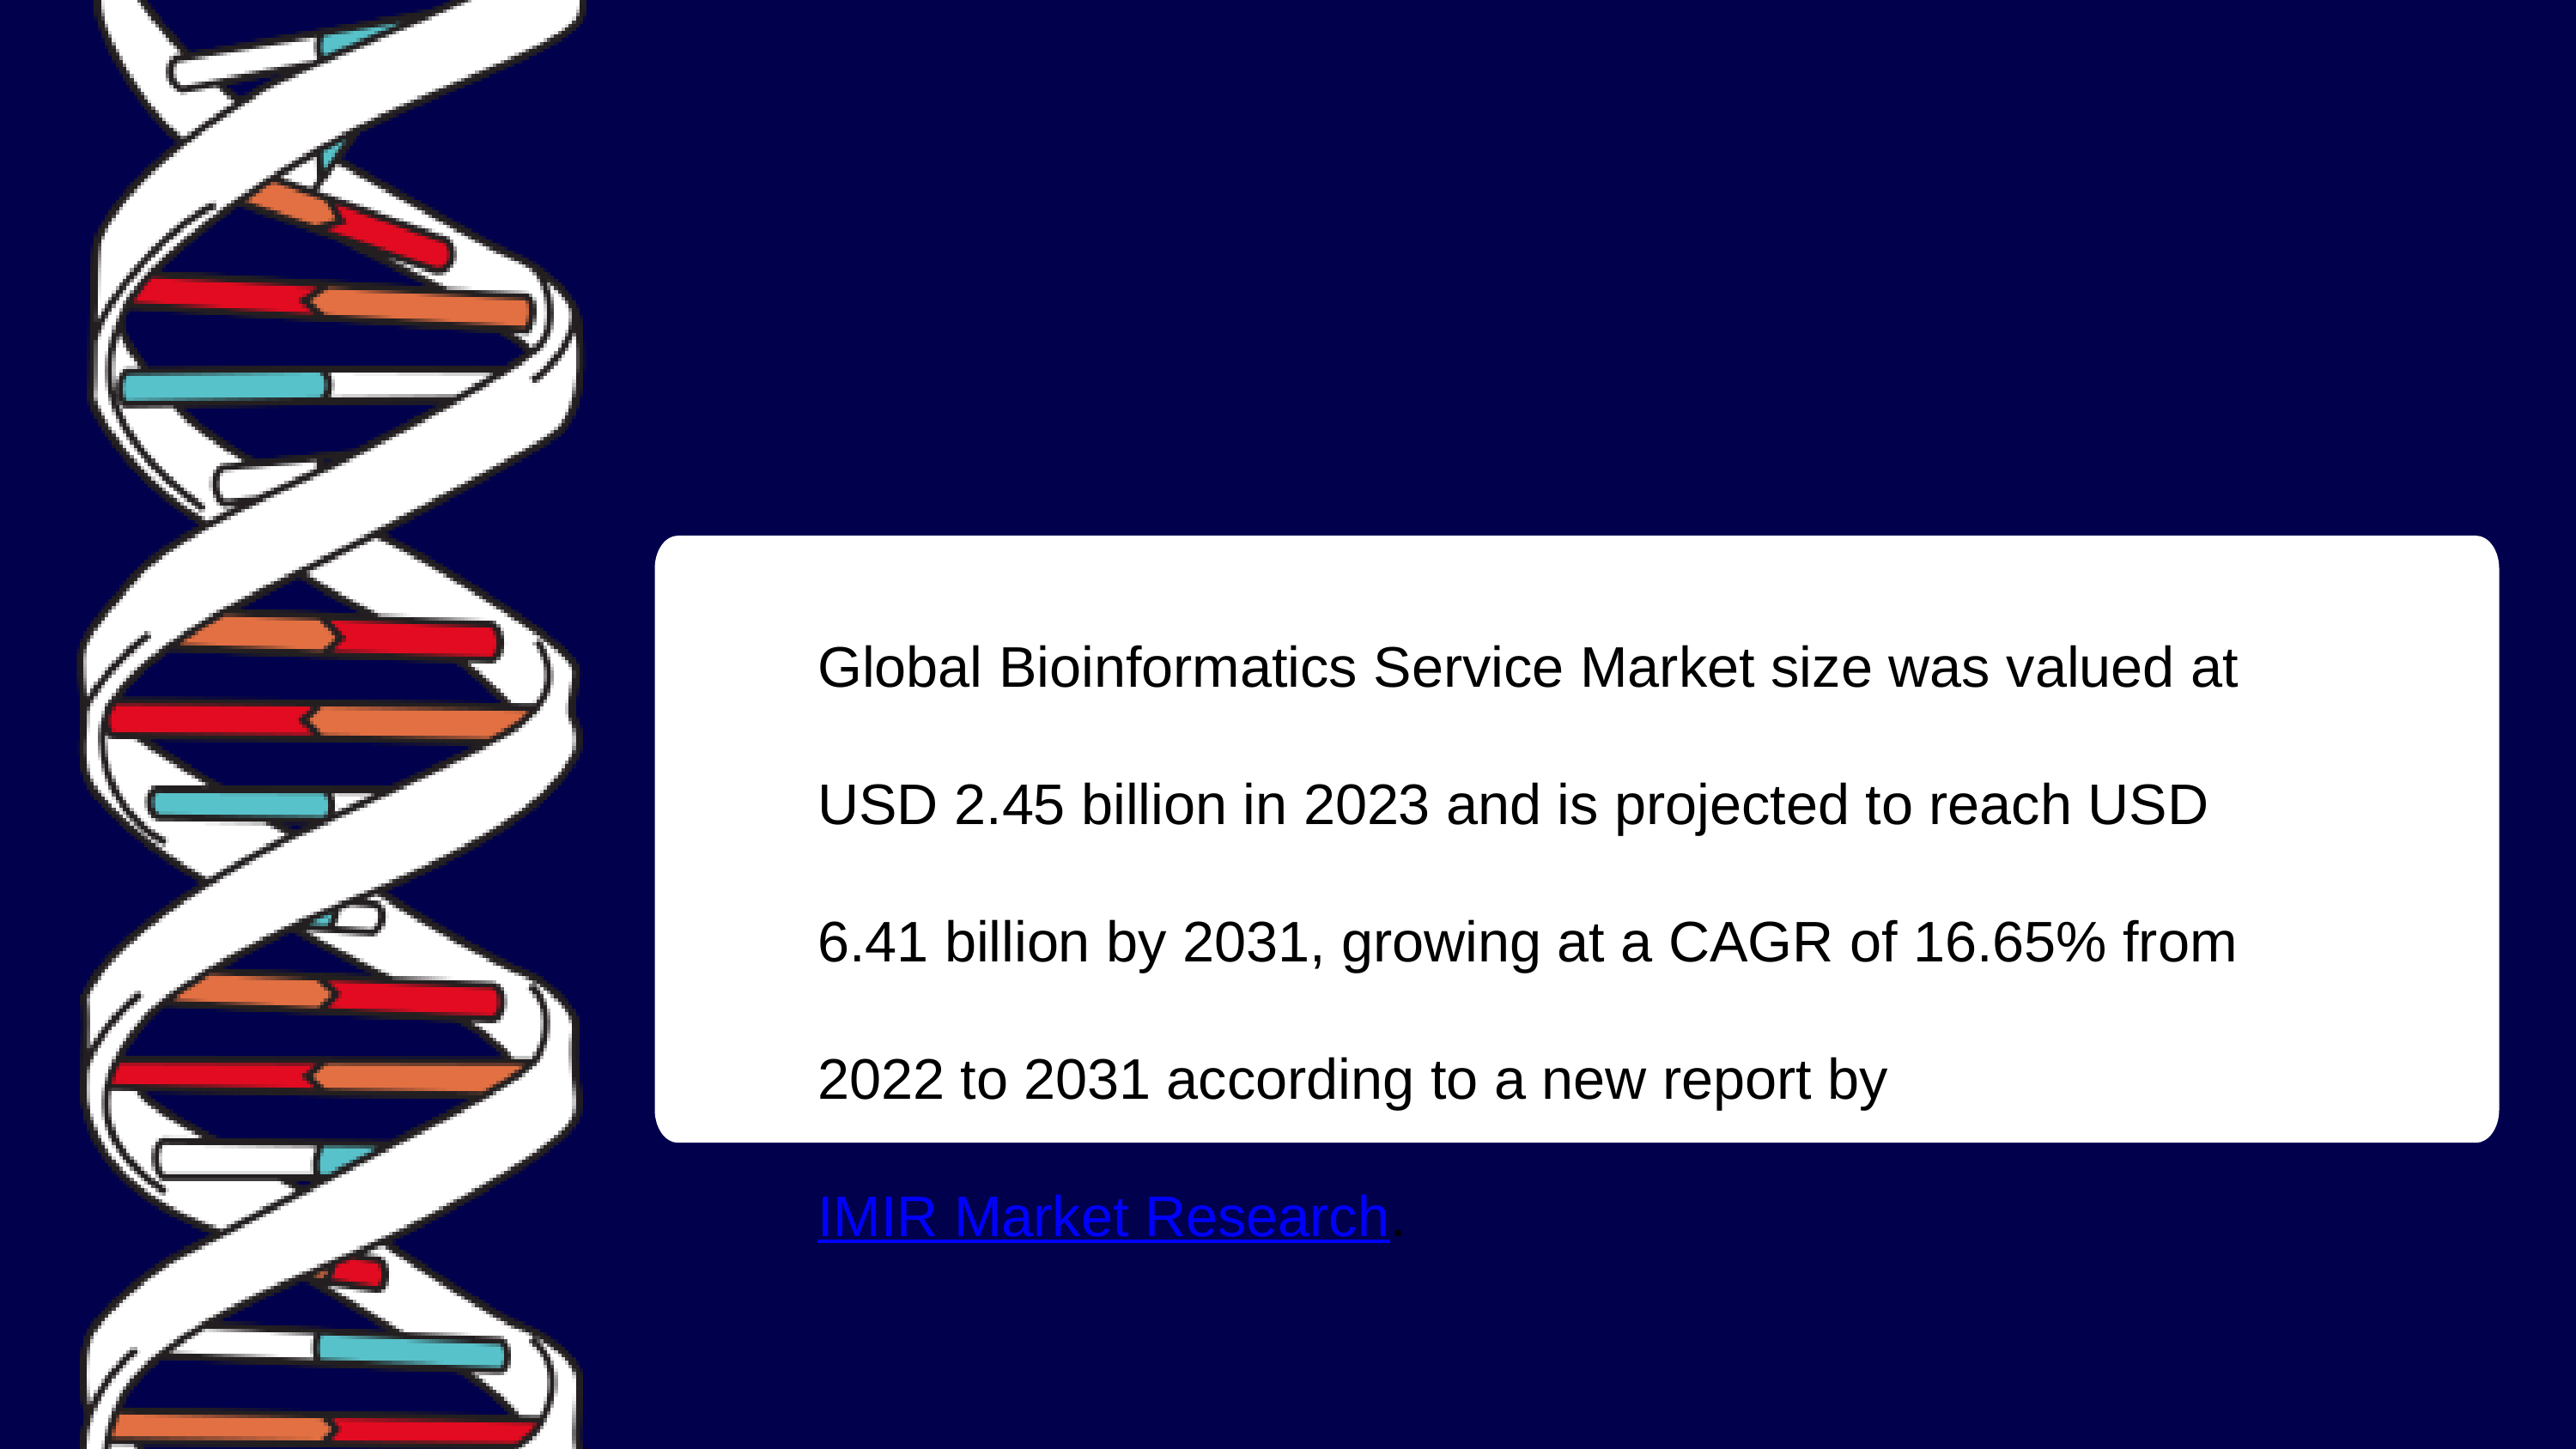

Global Bioinformatics Service Market size was valued at USD 2.45 billion in 2023 and is projected to reach USD 6.41 billion by 2031, growing at a CAGR of 16.65% from 2022 to 2031 according to a new report by IMIR Market Research.